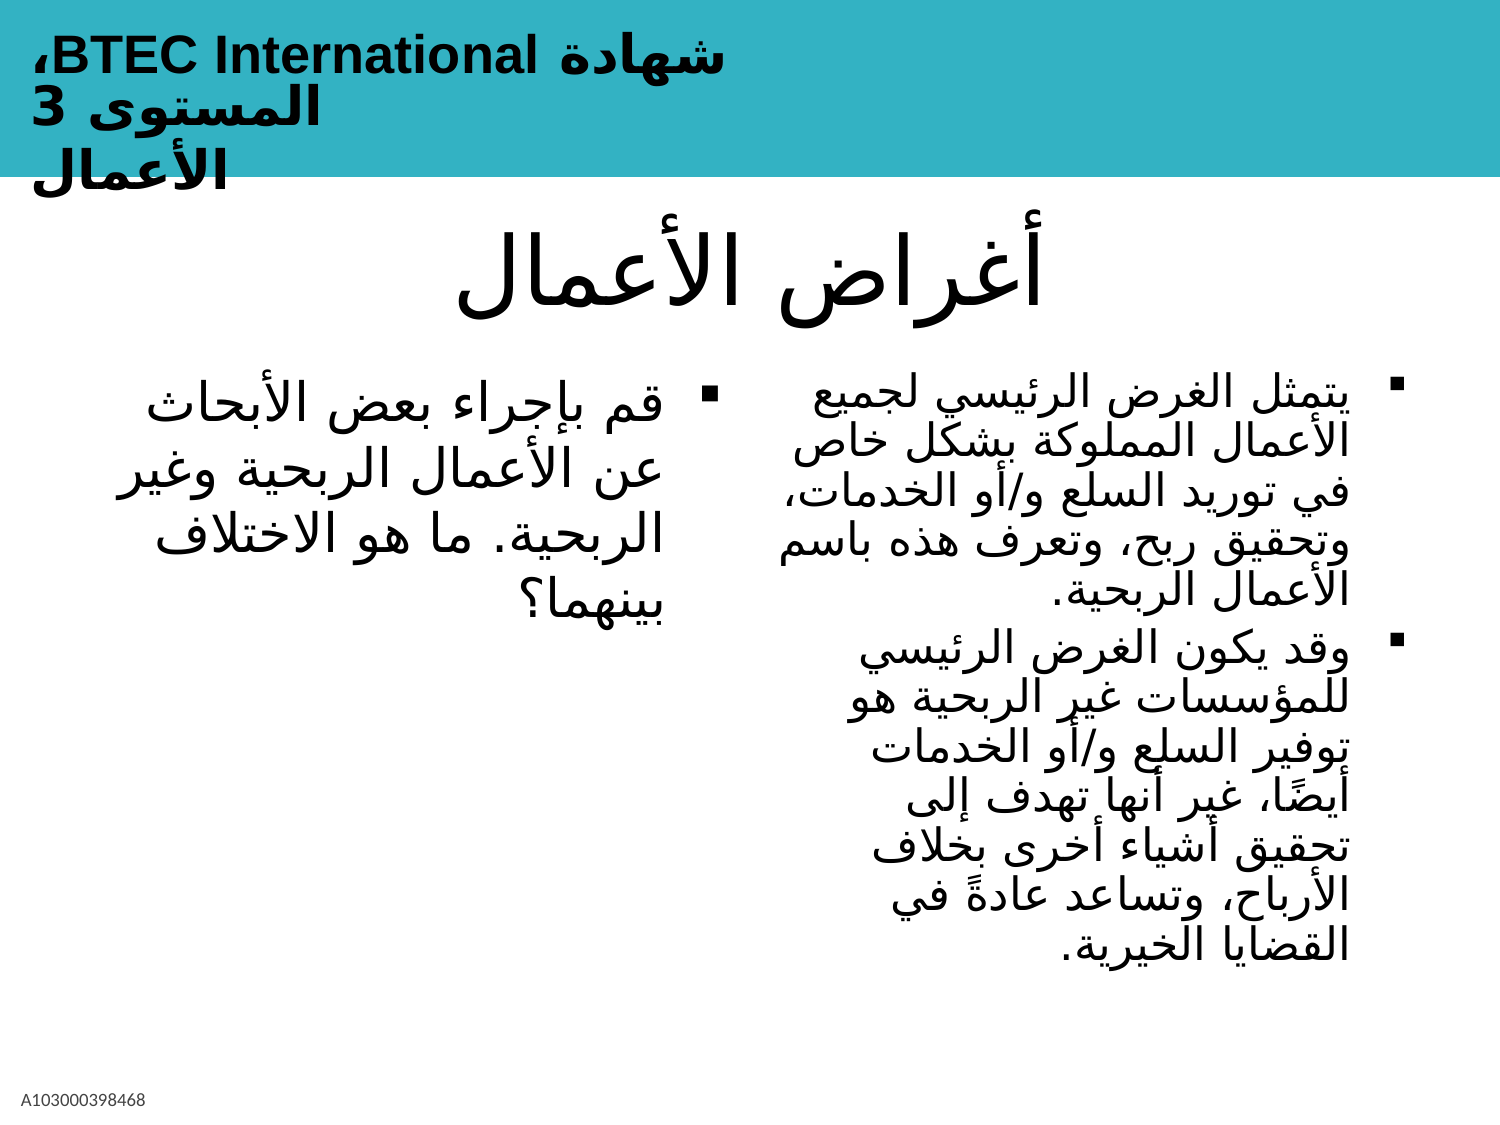

# أغراض الأعمال
قم بإجراء بعض الأبحاث عن الأعمال الربحية وغير الربحية. ما هو الاختلاف بينهما؟
يتمثل الغرض الرئيسي لجميع الأعمال المملوكة بشكل خاص في توريد السلع و/أو الخدمات، وتحقيق ربح، وتعرف هذه باسم الأعمال الربحية.
وقد يكون الغرض الرئيسي للمؤسسات غير الربحية هو توفير السلع و/أو الخدمات أيضًا، غير أنها تهدف إلى تحقيق أشياء أخرى بخلاف الأرباح، وتساعد عادةً في القضايا الخيرية.

A103000398468